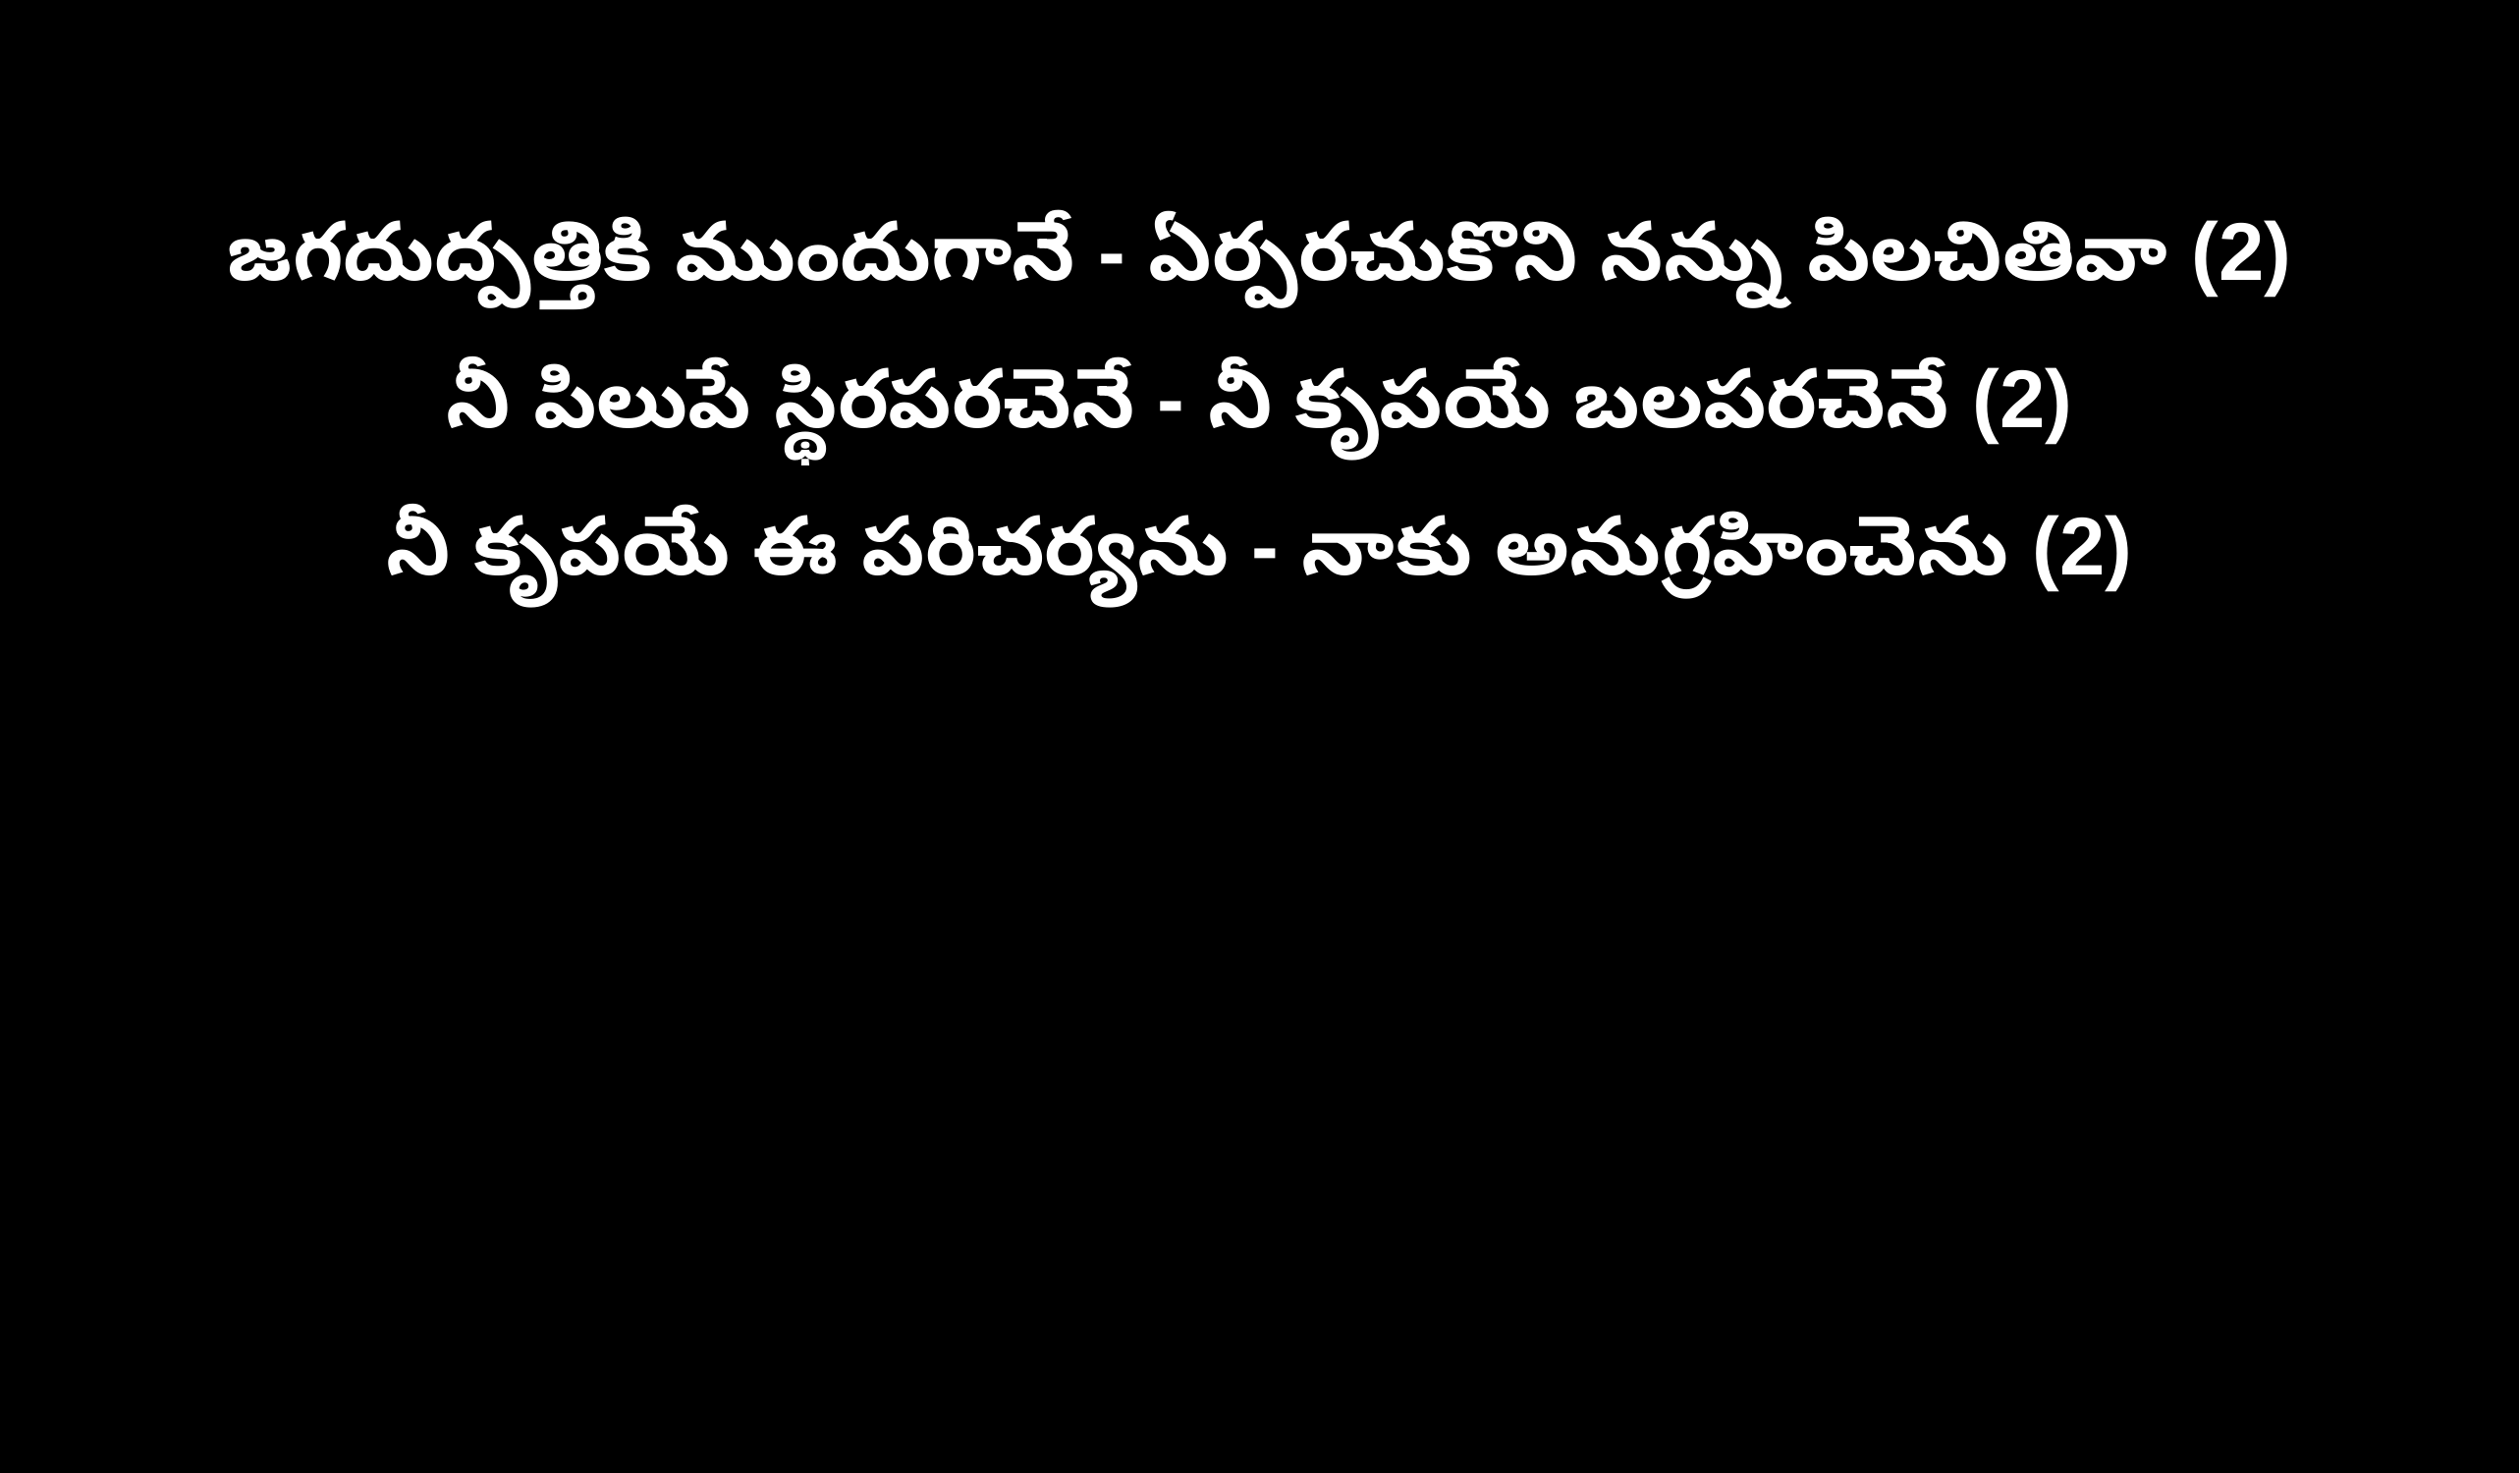

జగదుద్పత్తికి ముందుగానే - ఏర్పరచుకొని నన్ను పిలచితివా (2)
నీ పిలుపే స్థిరపరచెనే - నీ కృపయే బలపరచెనే (2)
నీ కృపయే ఈ పరిచర్యను - నాకు అనుగ్రహించెను (2)